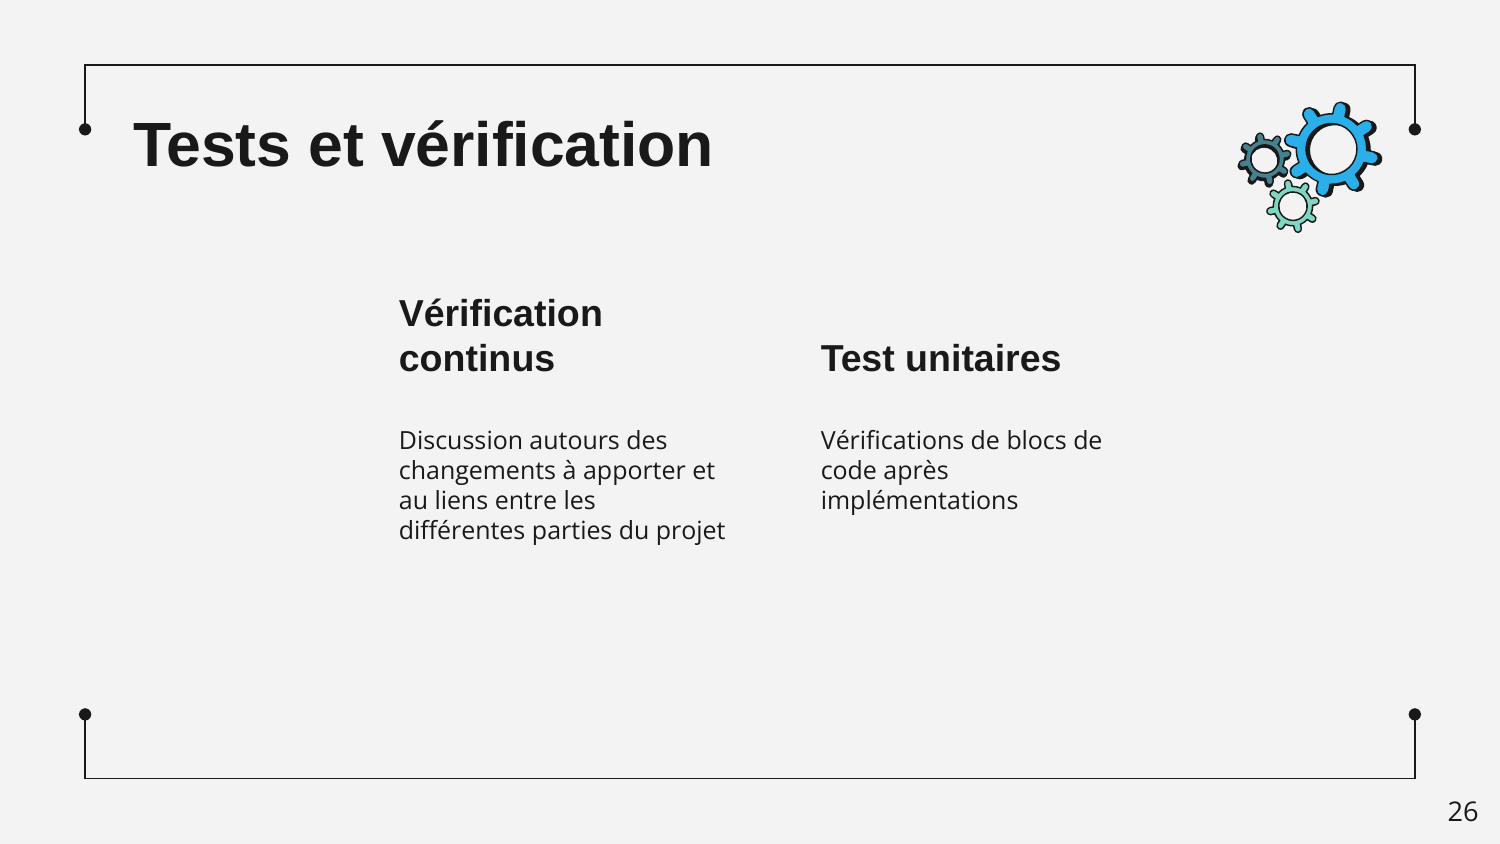

# Tests et vérification

Vérification continus
Test unitaires
Discussion autours des changements à apporter et au liens entre les différentes parties du projet
Vérifications de blocs de code après implémentations
26